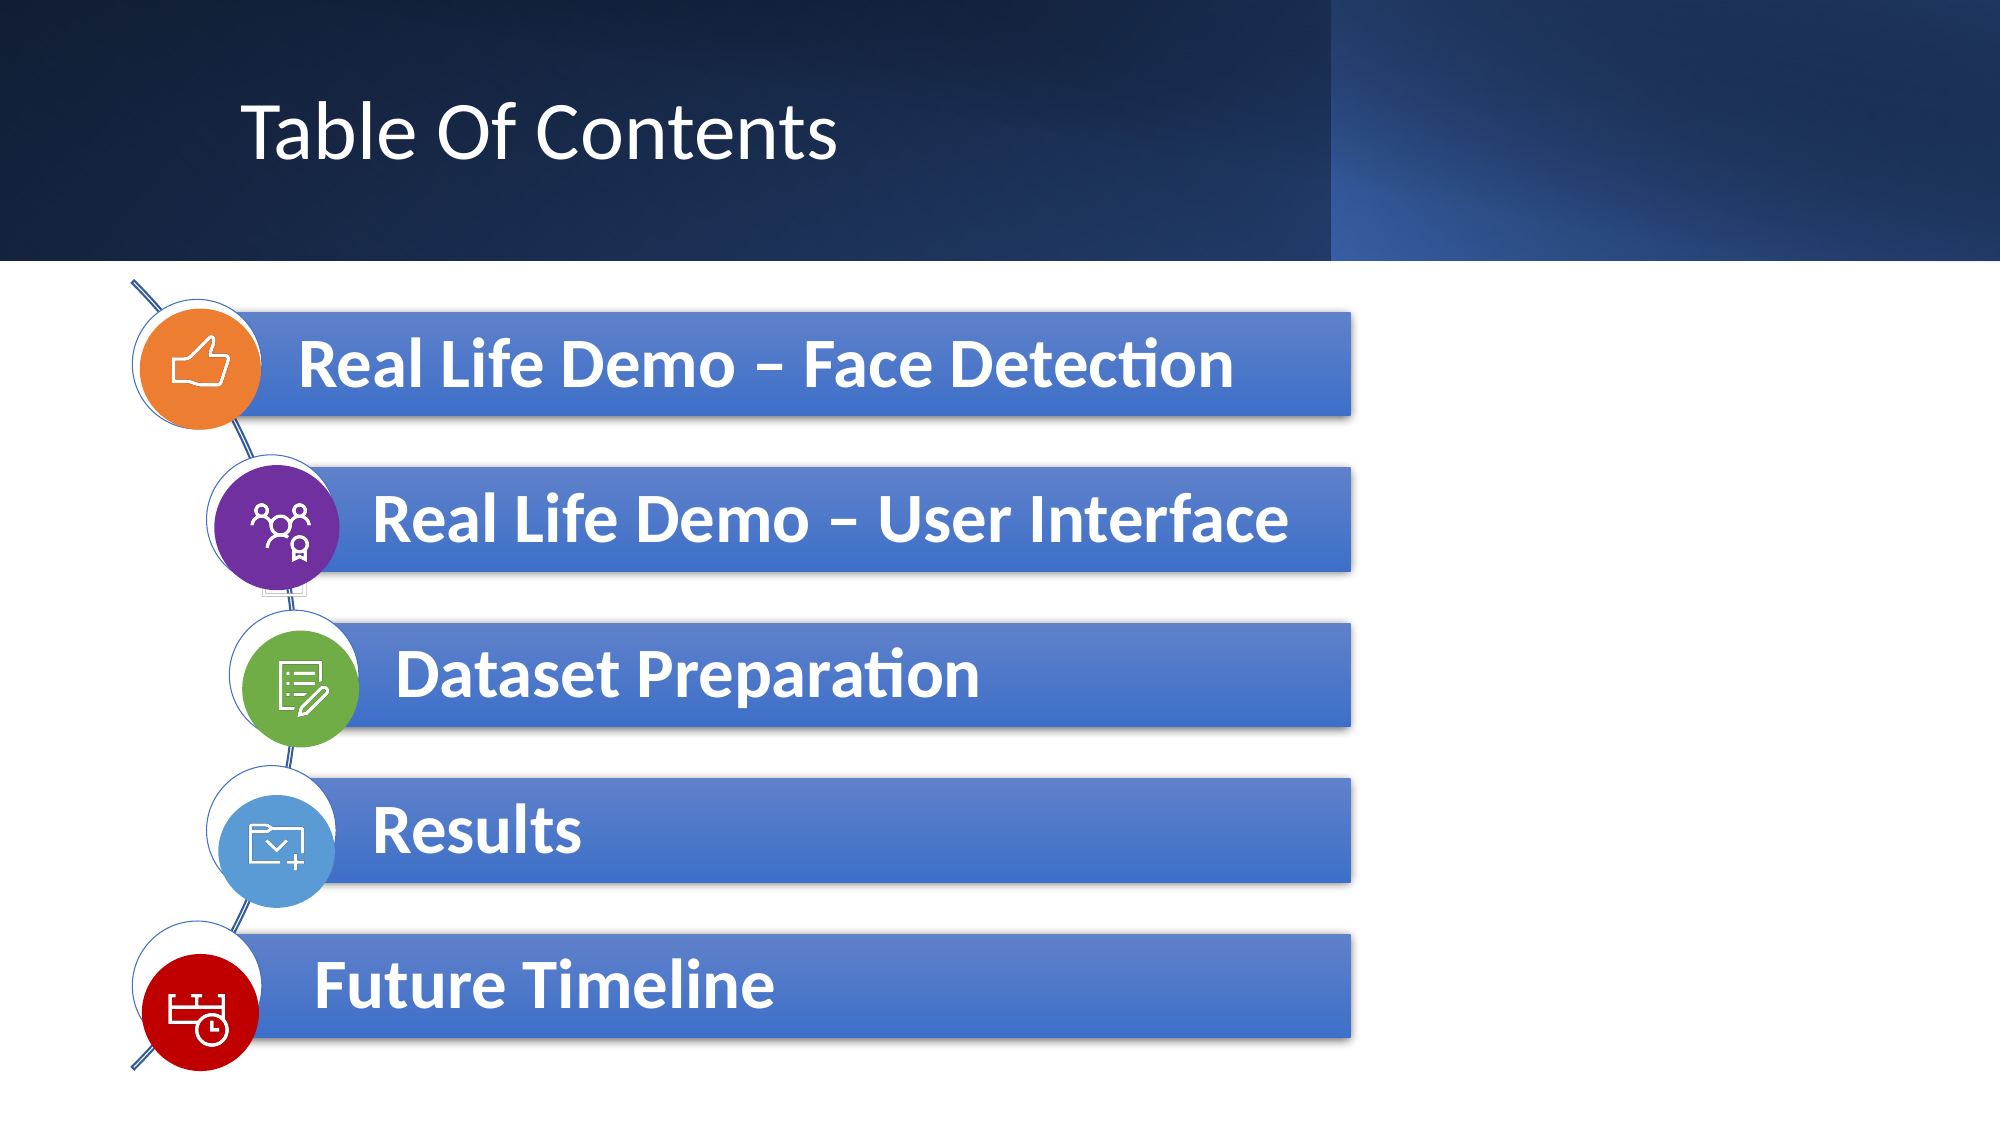

# Table Of Contents
 Real Life Demo – Face Detection
 Real Life Demo – User Interface
 Dataset Preparation
 Results
  Future Timeline